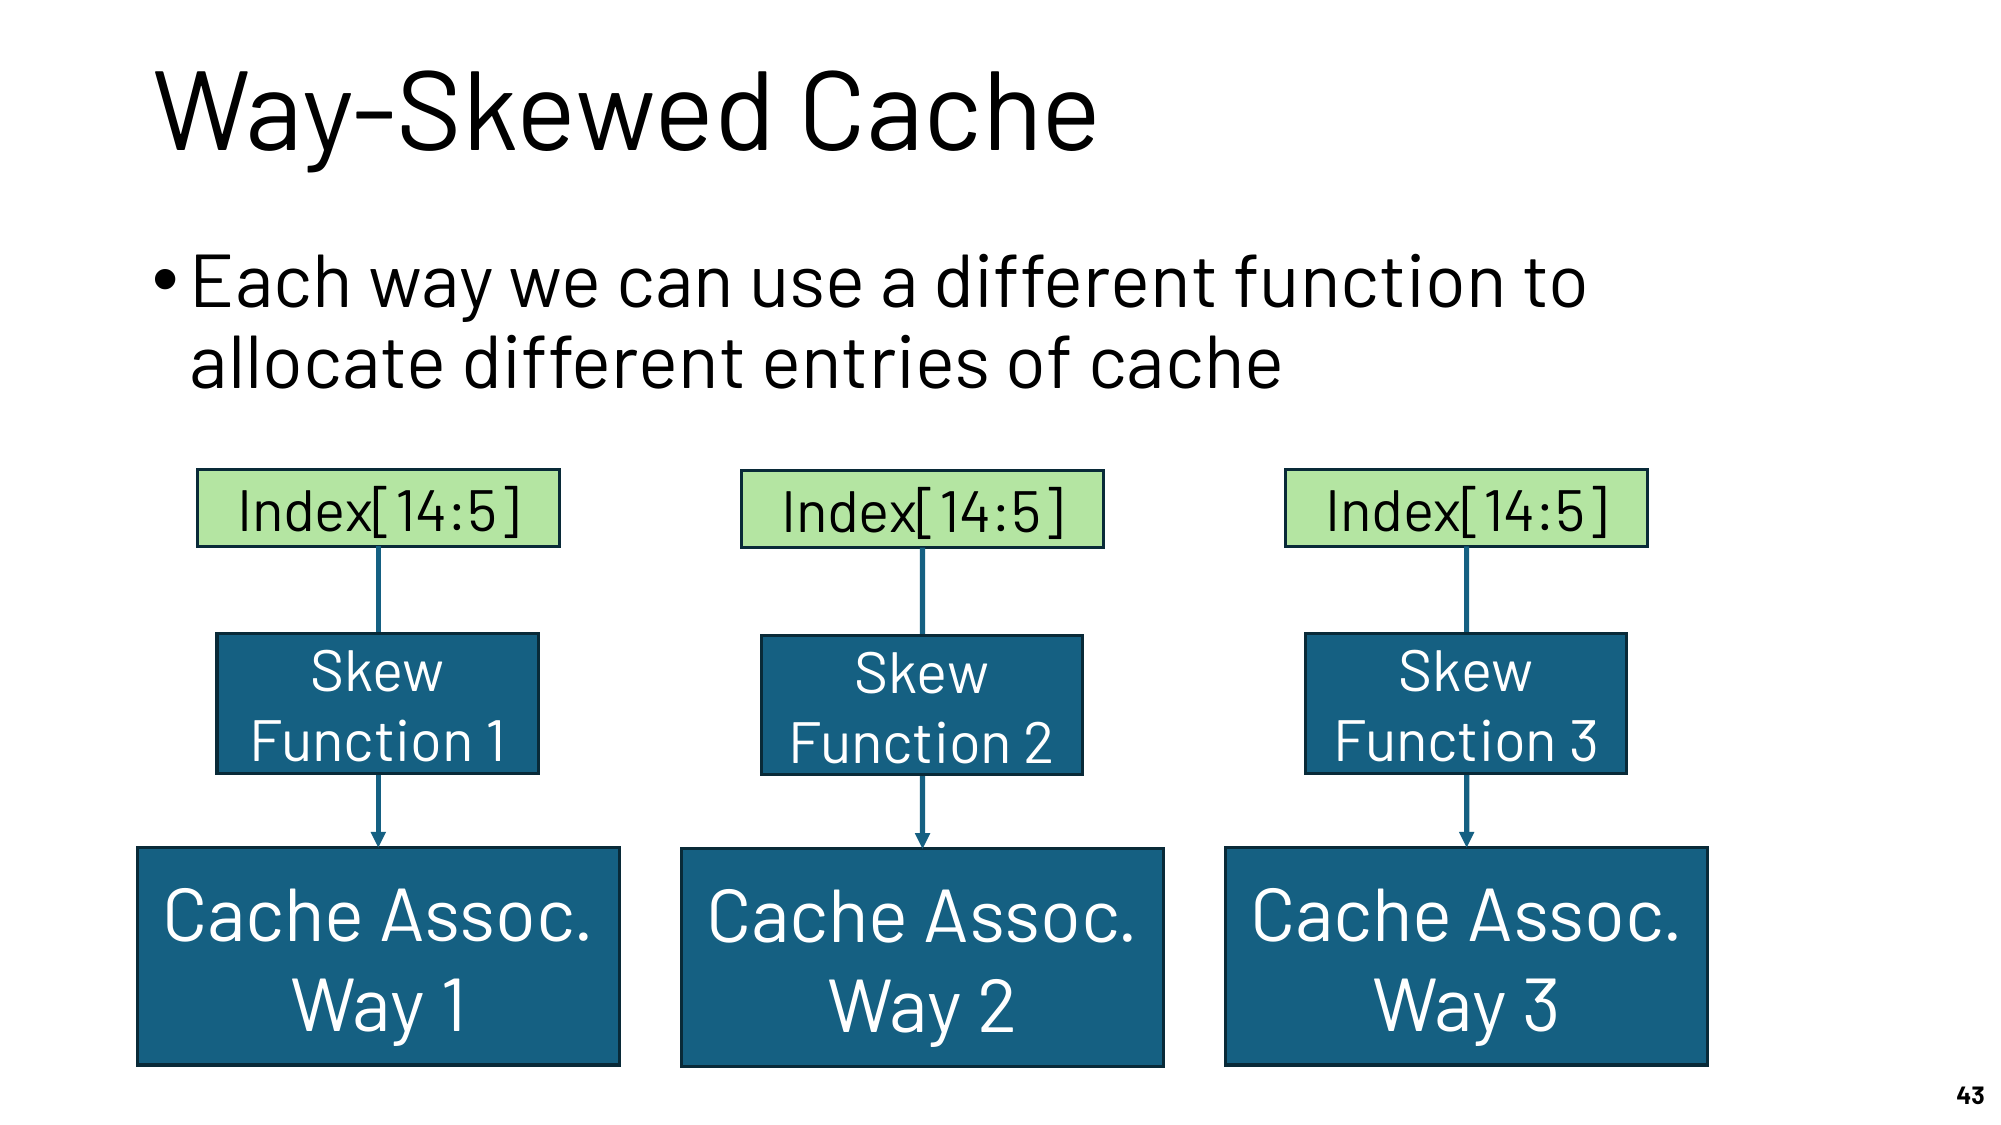

# Way-Skewed Cache
Each way we can use a different function to allocate different entries of cache
Index[14:5]
Index[14:5]
Index[14:5]
Skew Function 1
Skew Function 3
Skew Function 2
Cache Assoc. Way 1
Cache Assoc. Way 3
Cache Assoc. Way 2
43